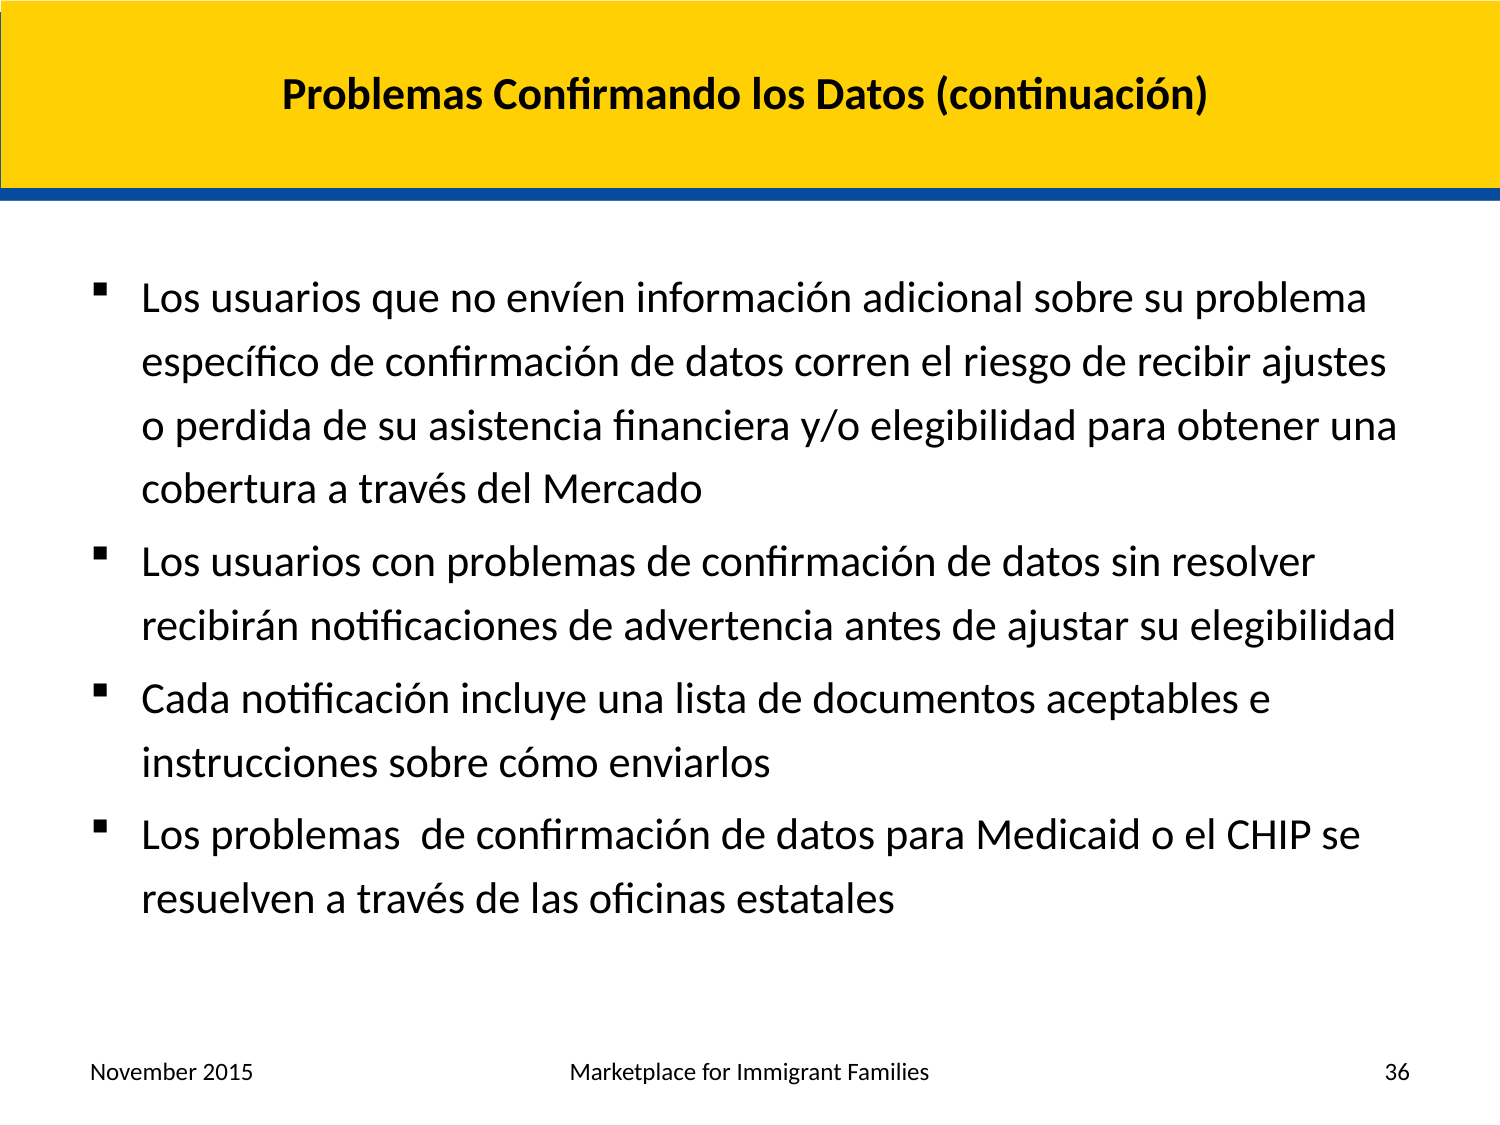

# Problemas Confirmando los Datos (continuación)
Los usuarios que no envíen información adicional sobre su problema específico de confirmación de datos corren el riesgo de recibir ajustes o perdida de su asistencia financiera y/o elegibilidad para obtener una cobertura a través del Mercado
Los usuarios con problemas de confirmación de datos sin resolver recibirán notificaciones de advertencia antes de ajustar su elegibilidad
Cada notificación incluye una lista de documentos aceptables e instrucciones sobre cómo enviarlos
Los problemas  de confirmación de datos para Medicaid o el CHIP se resuelven a través de las oficinas estatales

November 2015
Marketplace for Immigrant Families
36